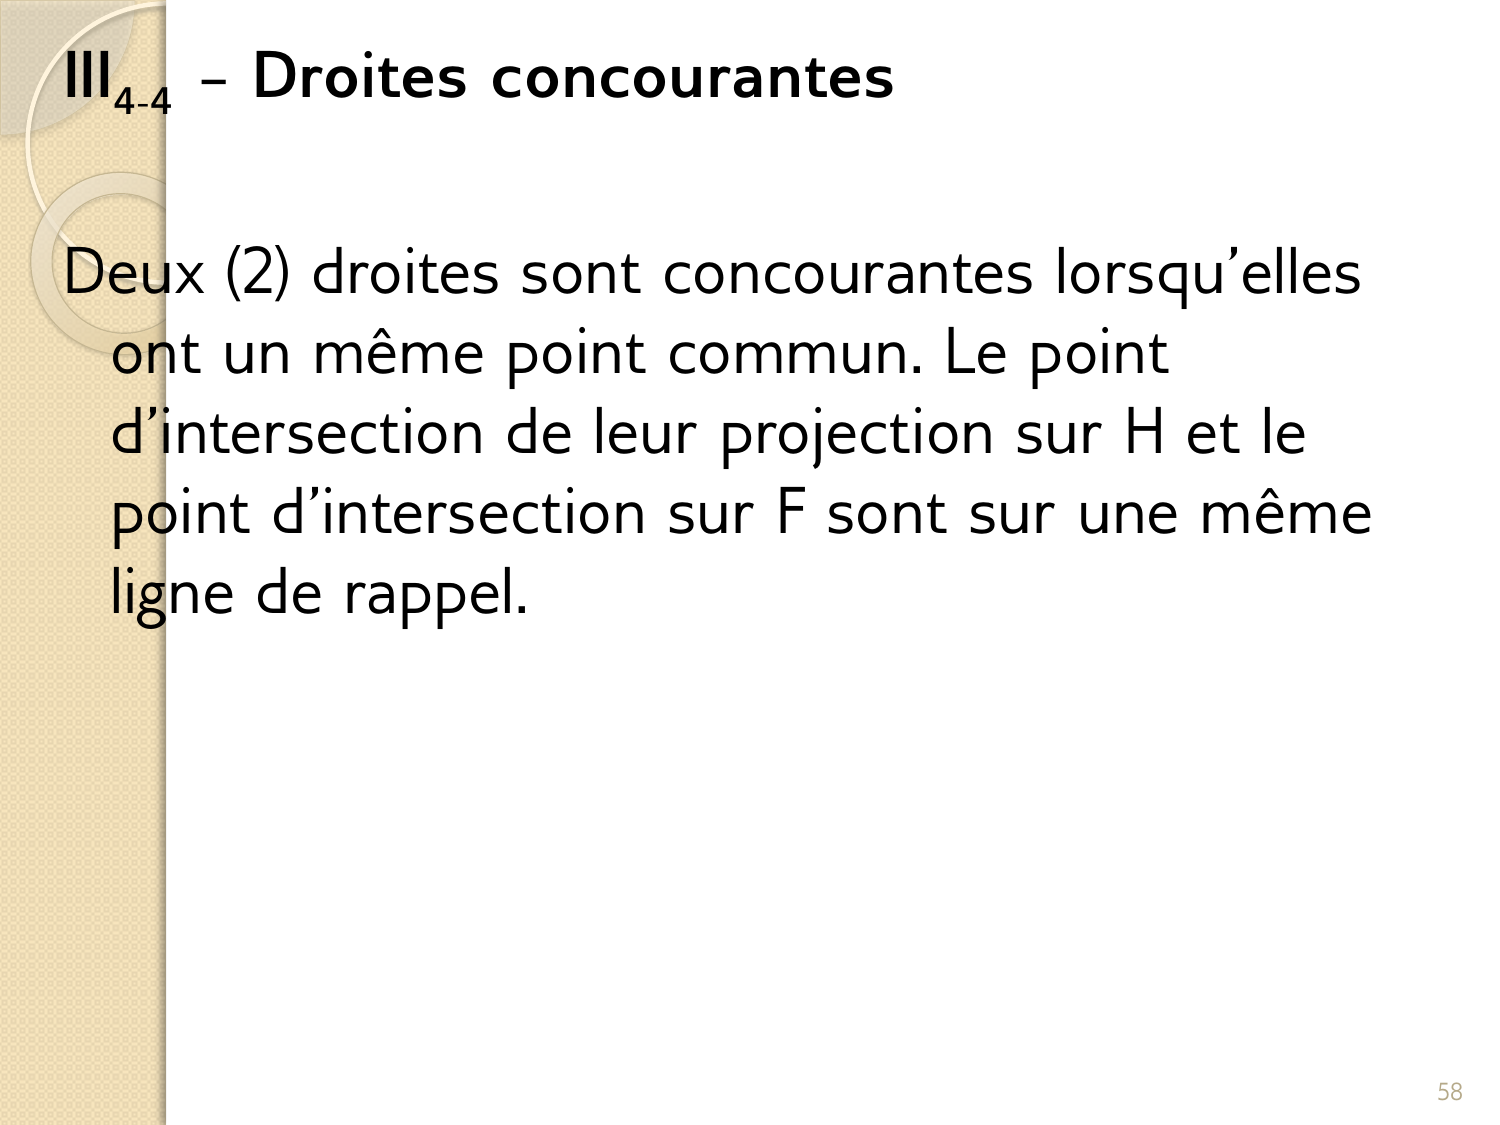

III4-4  – Droites concourantes

Deux (2) droites sont concourantes lorsqu’elles ont un même point commun. Le point d’intersection de leur projection sur H et le point d’intersection sur F sont sur une même ligne de rappel.

58